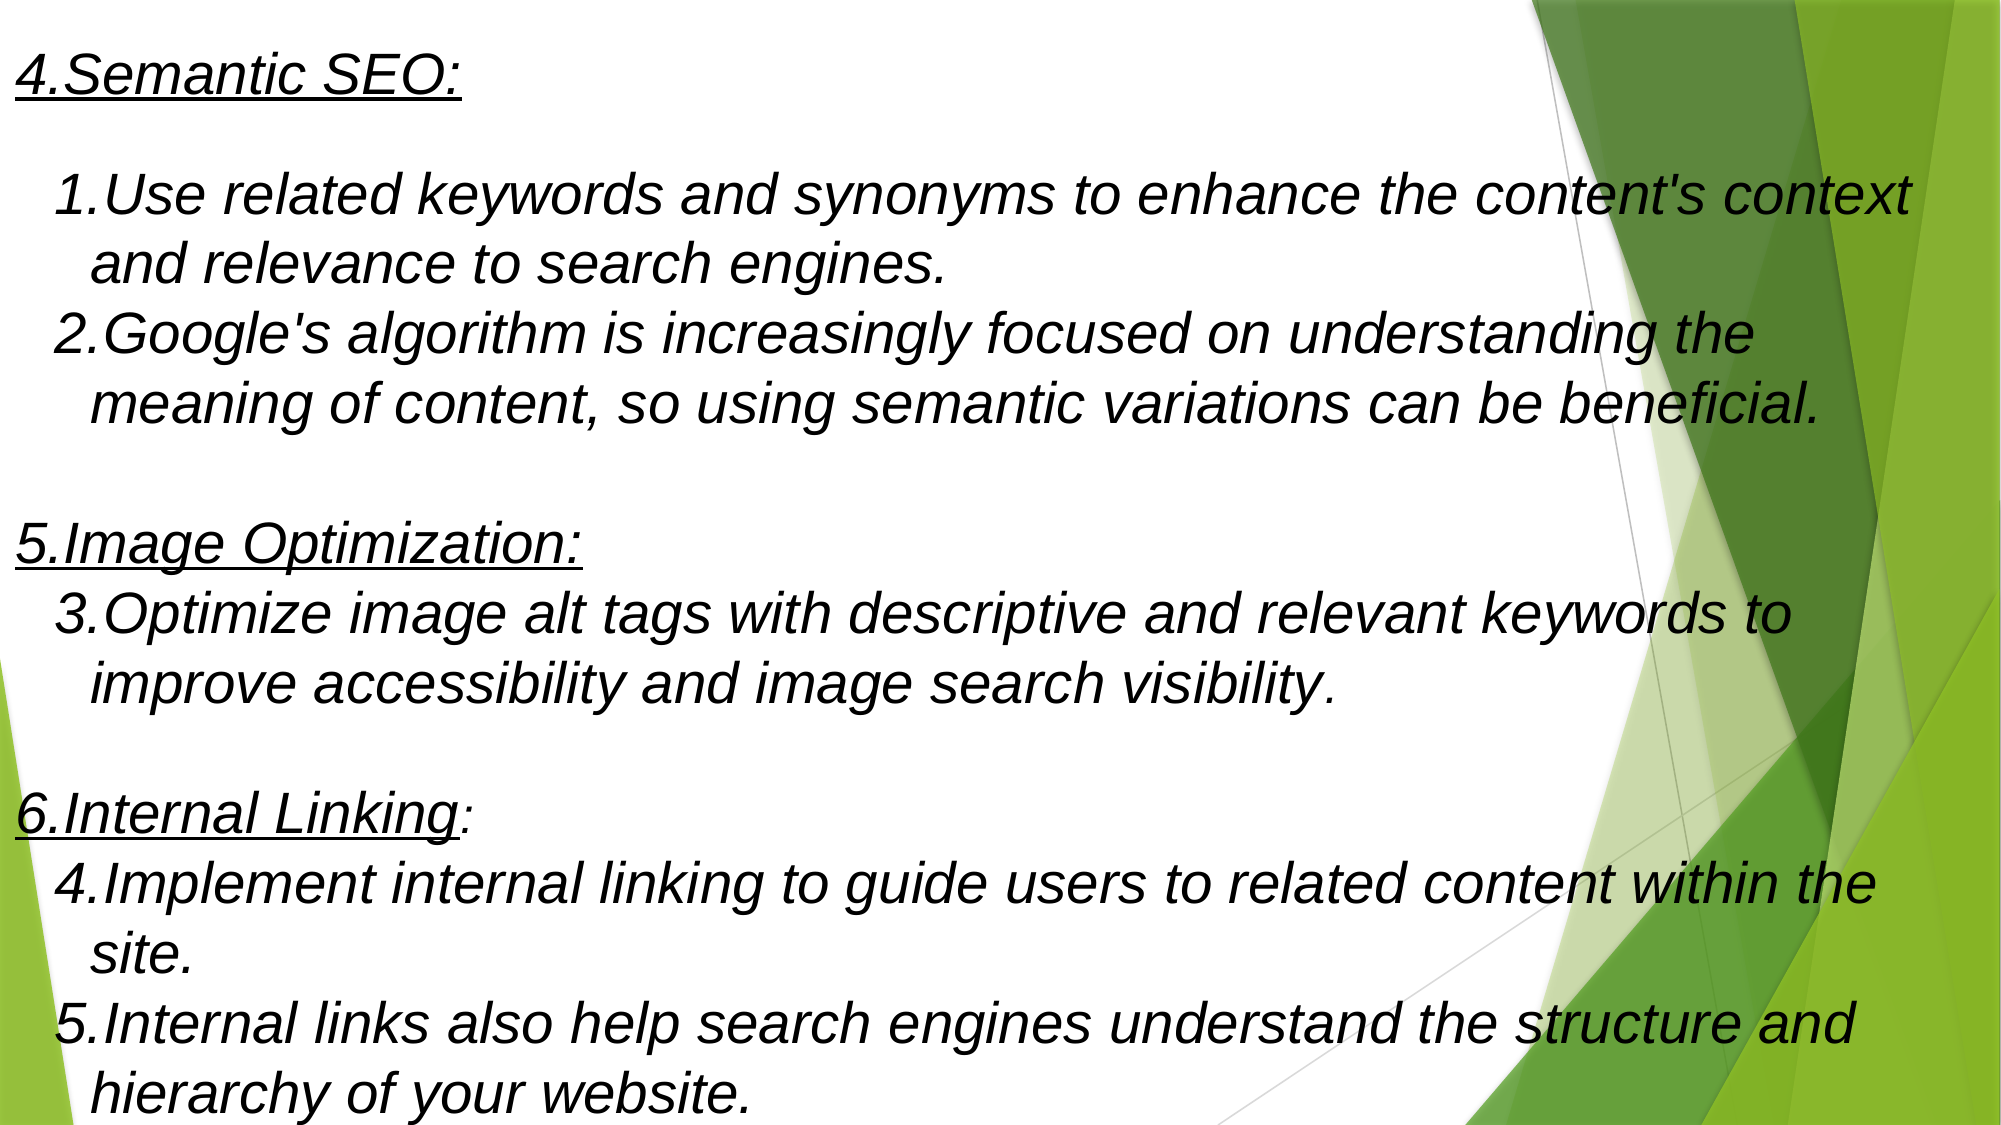

4.Semantic SEO:

Use related keywords and synonyms to enhance the content's context and relevance to search engines.
Google's algorithm is increasingly focused on understanding the meaning of content, so using semantic variations can be beneficial.

5.Image Optimization:
Optimize image alt tags with descriptive and relevant keywords to improve accessibility and image search visibility.

6.Internal Linking:
Implement internal linking to guide users to related content within the site.
Internal links also help search engines understand the structure and hierarchy of your website.